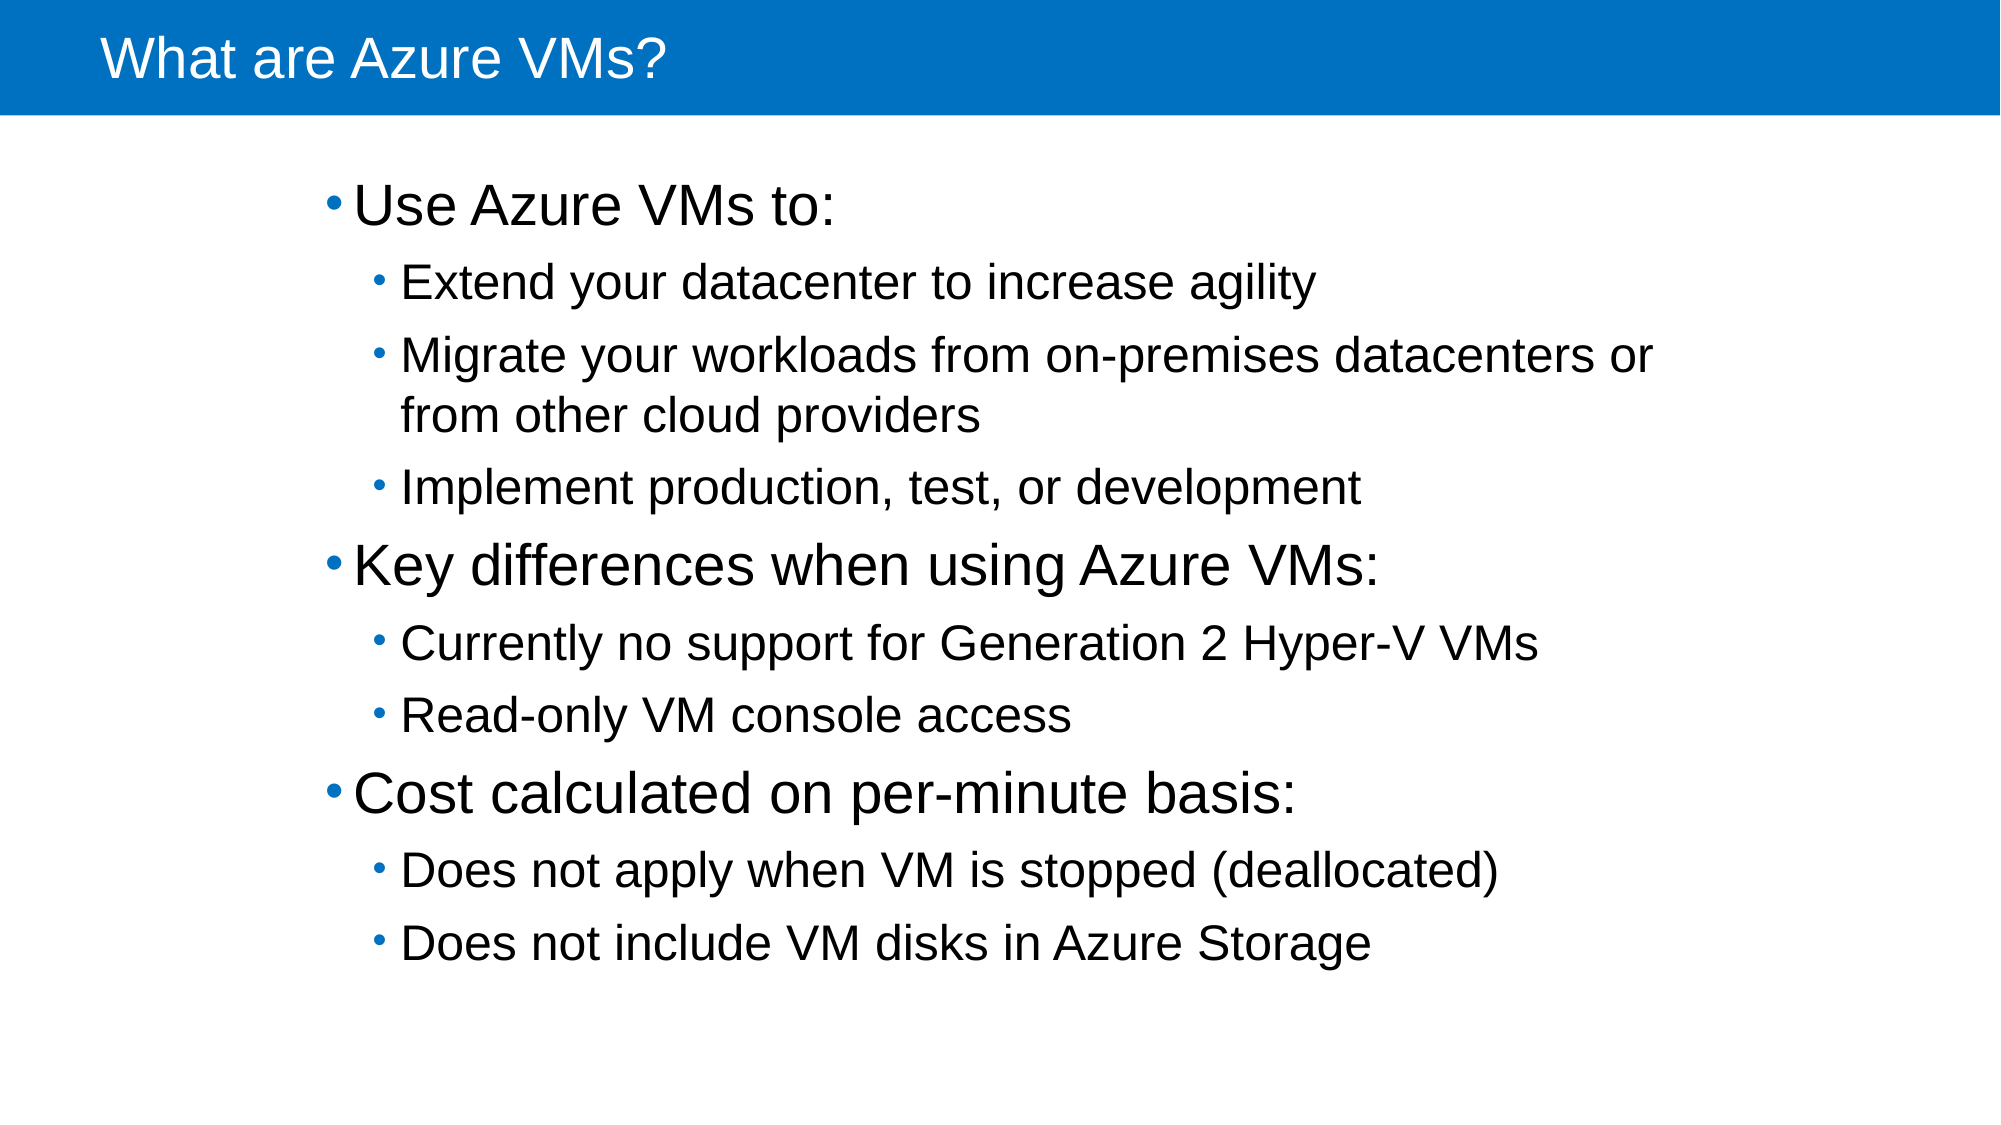

# What are Azure VMs?
Use Azure VMs to:
Extend your datacenter to increase agility
Migrate your workloads from on-premises datacenters or from other cloud providers
Implement production, test, or development
Key differences when using Azure VMs:
Currently no support for Generation 2 Hyper-V VMs
Read-only VM console access
Cost calculated on per-minute basis:
Does not apply when VM is stopped (deallocated)
Does not include VM disks in Azure Storage